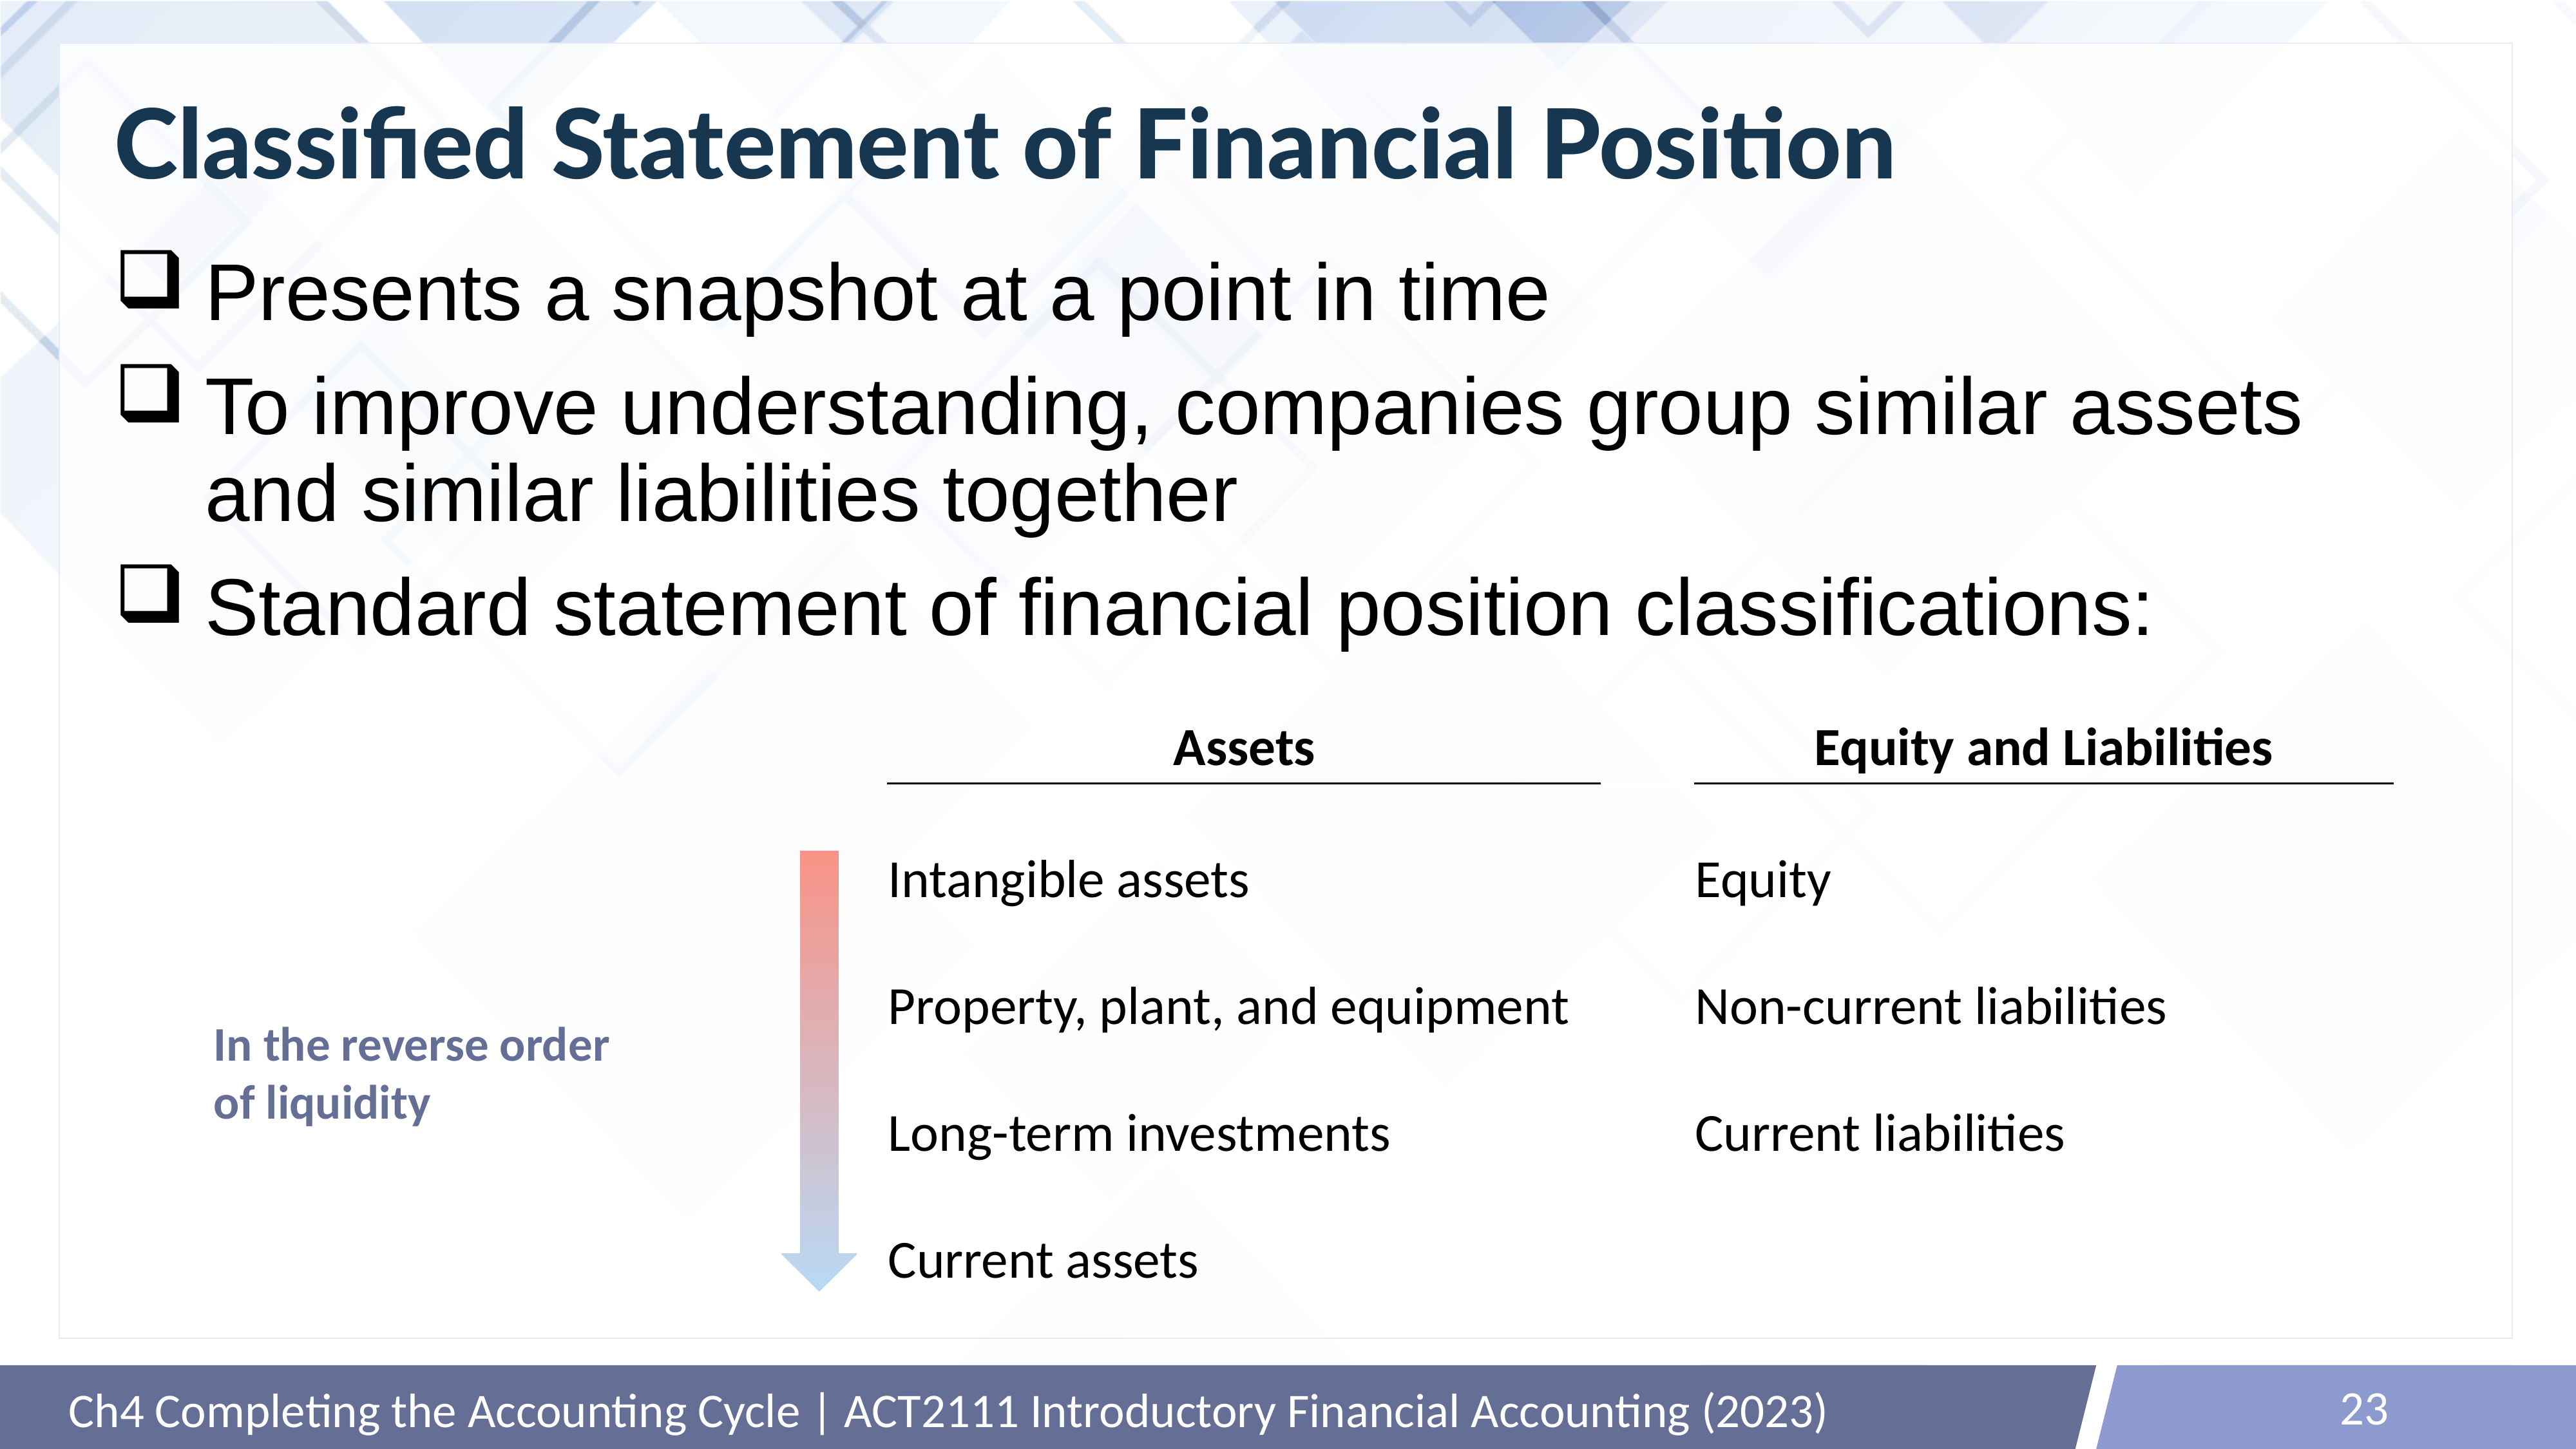

# Classified Statement of Financial Position
Presents a snapshot at a point in time
To improve understanding, companies group similar assets and similar liabilities together
Standard statement of financial position classifications:
| Assets |  | Equity and Liabilities |
| --- | --- | --- |
| Intangible assets |  | Equity |
| Property, plant, and equipment |  | Non-current liabilities |
| Long-term investments |  | Current liabilities |
| Current assets |  |  |

In the reverse order of liquidity
23
Ch4 Completing the Accounting Cycle | ACT2111 Introductory Financial Accounting (2023)